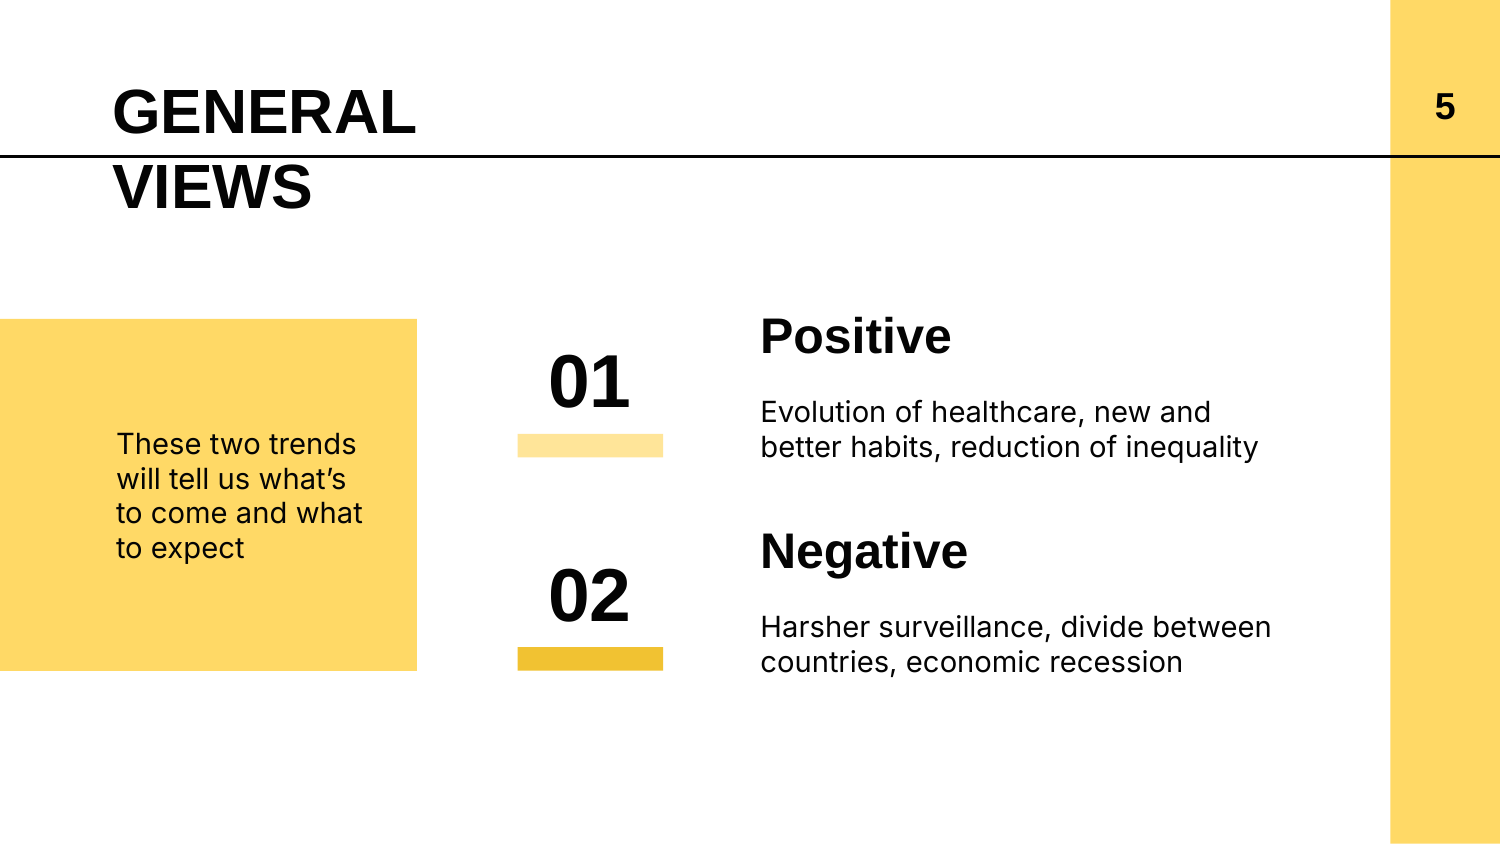

GENERAL VIEWS
5
Positive

01
Evolution of healthcare, new and better habits, reduction of inequality
These two trends will tell us what’s to come and what to expect

# Negative
02
Harsher surveillance, divide between countries, economic recession